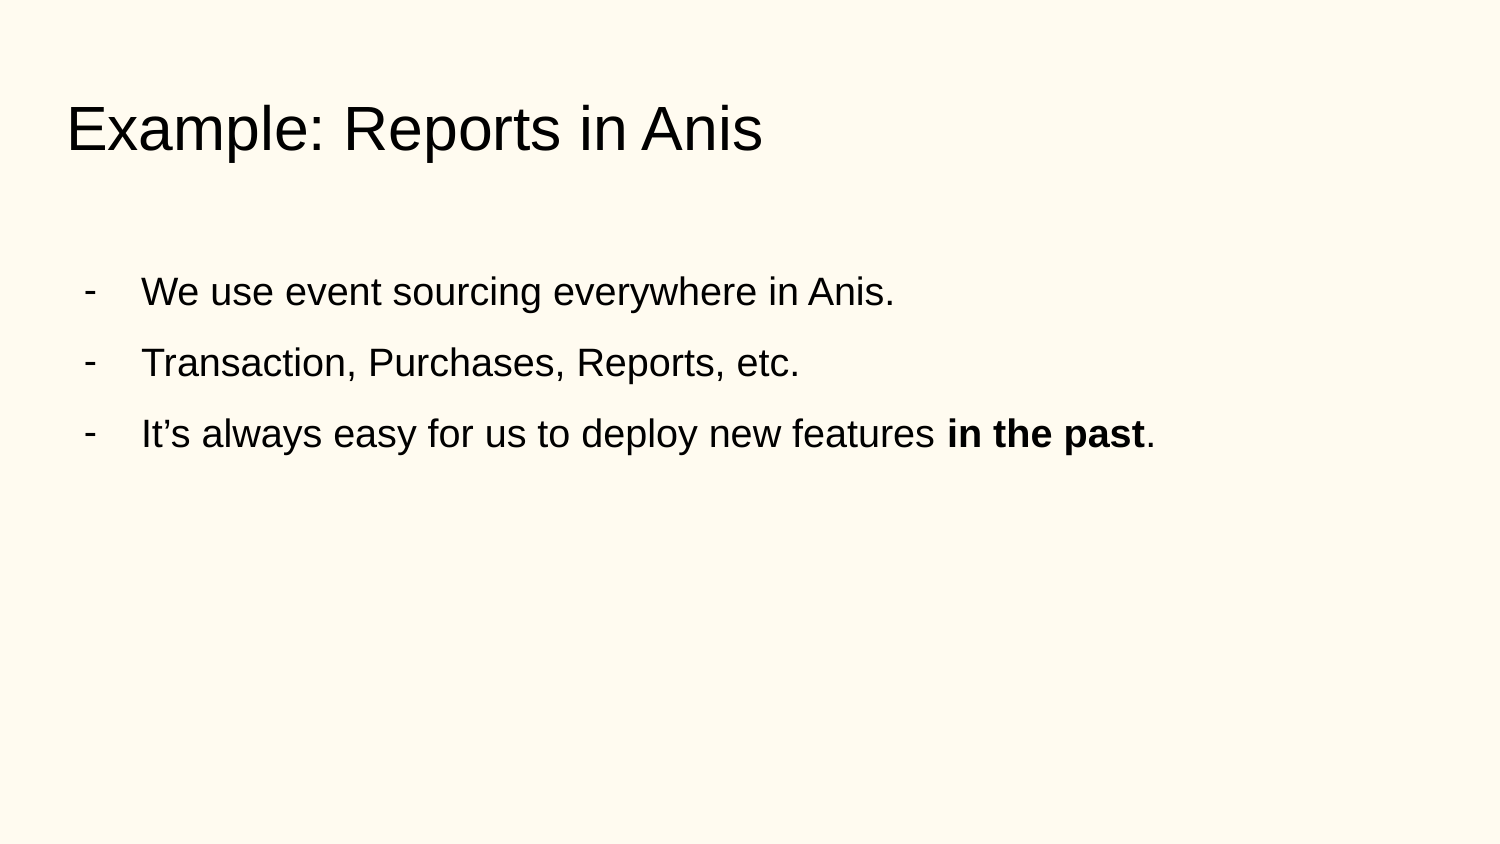

# Example: Reports in Anis
We use event sourcing everywhere in Anis.
Transaction, Purchases, Reports, etc.
It’s always easy for us to deploy new features in the past.